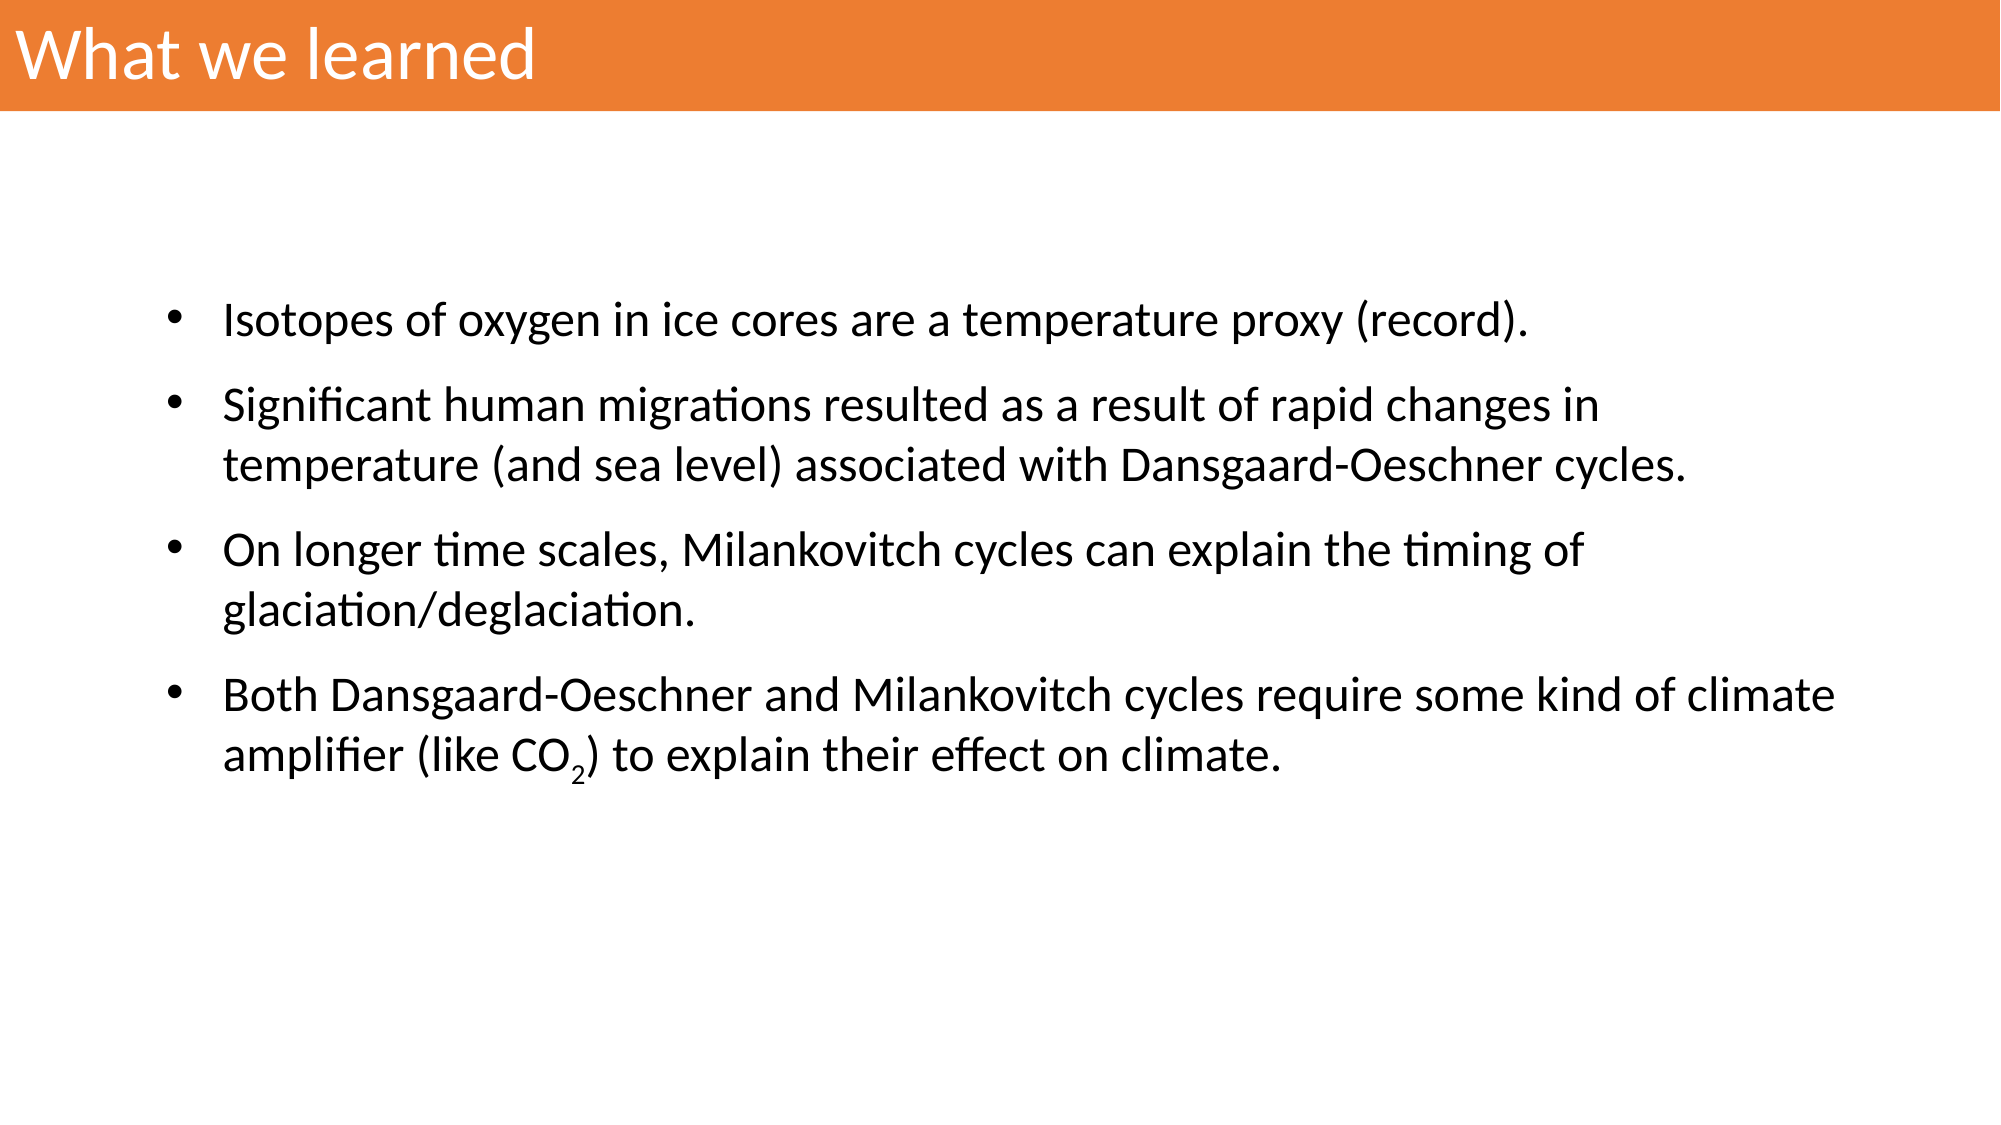

# What we learned
Isotopes of oxygen in ice cores are a temperature proxy (record).
Significant human migrations resulted as a result of rapid changes in temperature (and sea level) associated with Dansgaard-Oeschner cycles.
On longer time scales, Milankovitch cycles can explain the timing of glaciation/deglaciation.
Both Dansgaard-Oeschner and Milankovitch cycles require some kind of climate amplifier (like CO2) to explain their effect on climate.